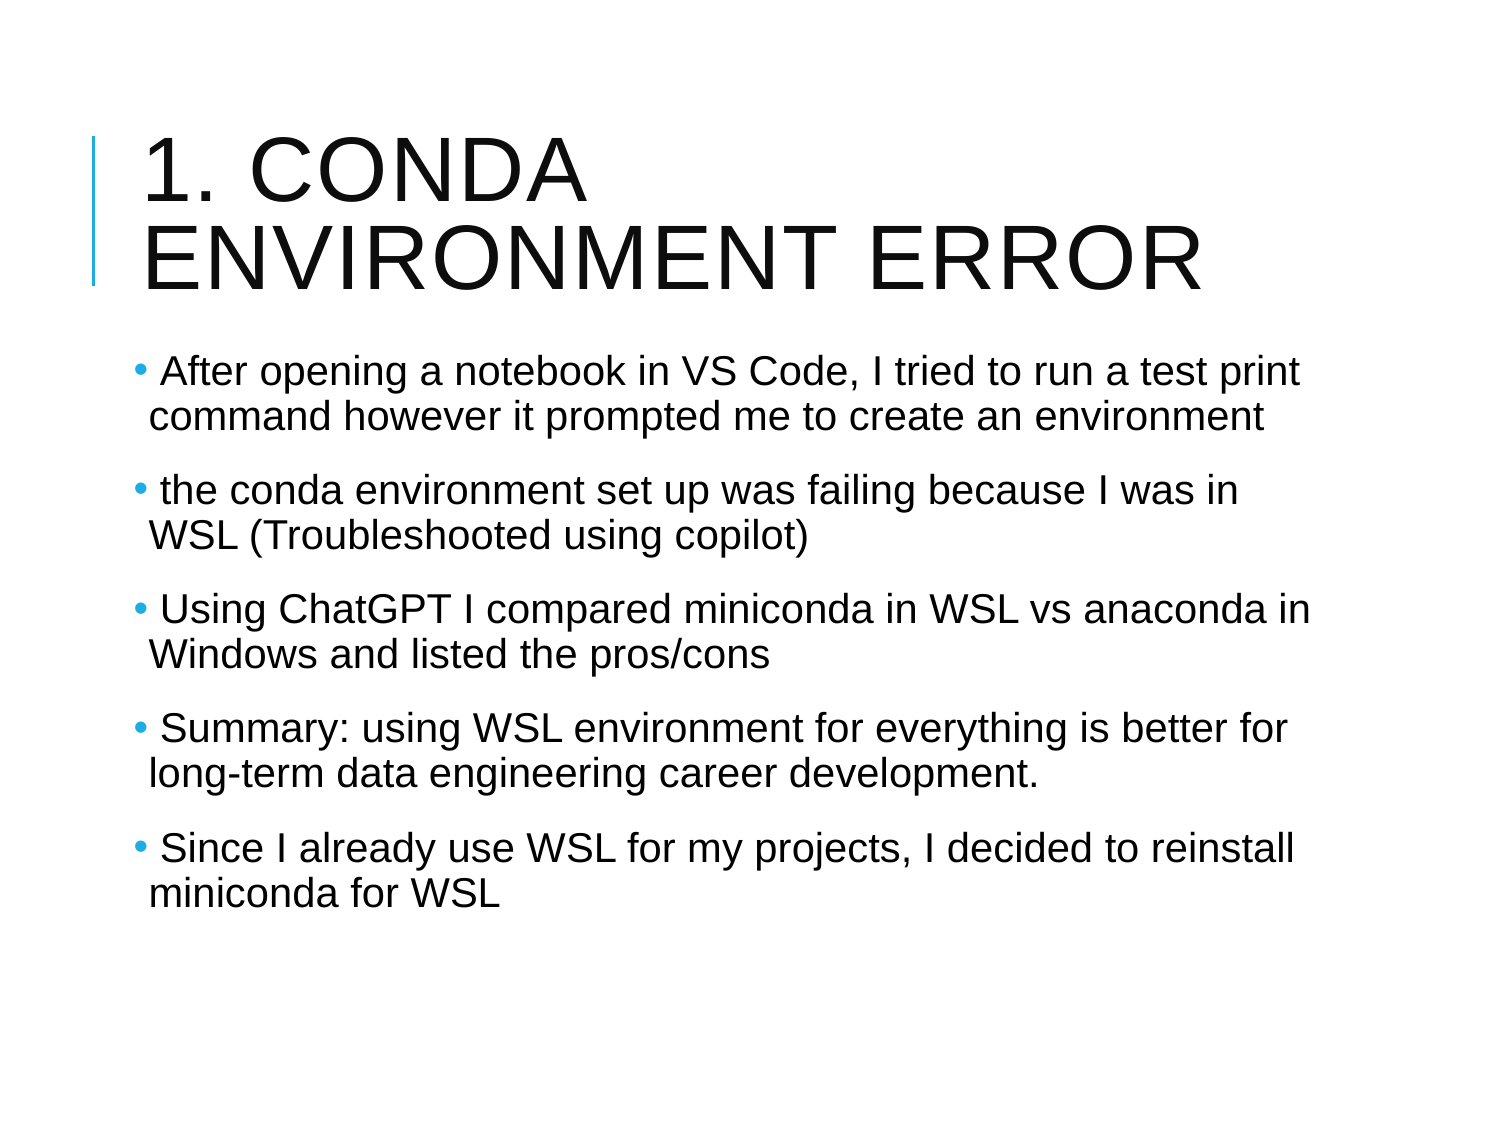

# 1. Conda environment error
 After opening a notebook in VS Code, I tried to run a test print command however it prompted me to create an environment
 the conda environment set up was failing because I was in WSL (Troubleshooted using copilot)
 Using ChatGPT I compared miniconda in WSL vs anaconda in Windows and listed the pros/cons
 Summary: using WSL environment for everything is better for long-term data engineering career development.
 Since I already use WSL for my projects, I decided to reinstall miniconda for WSL